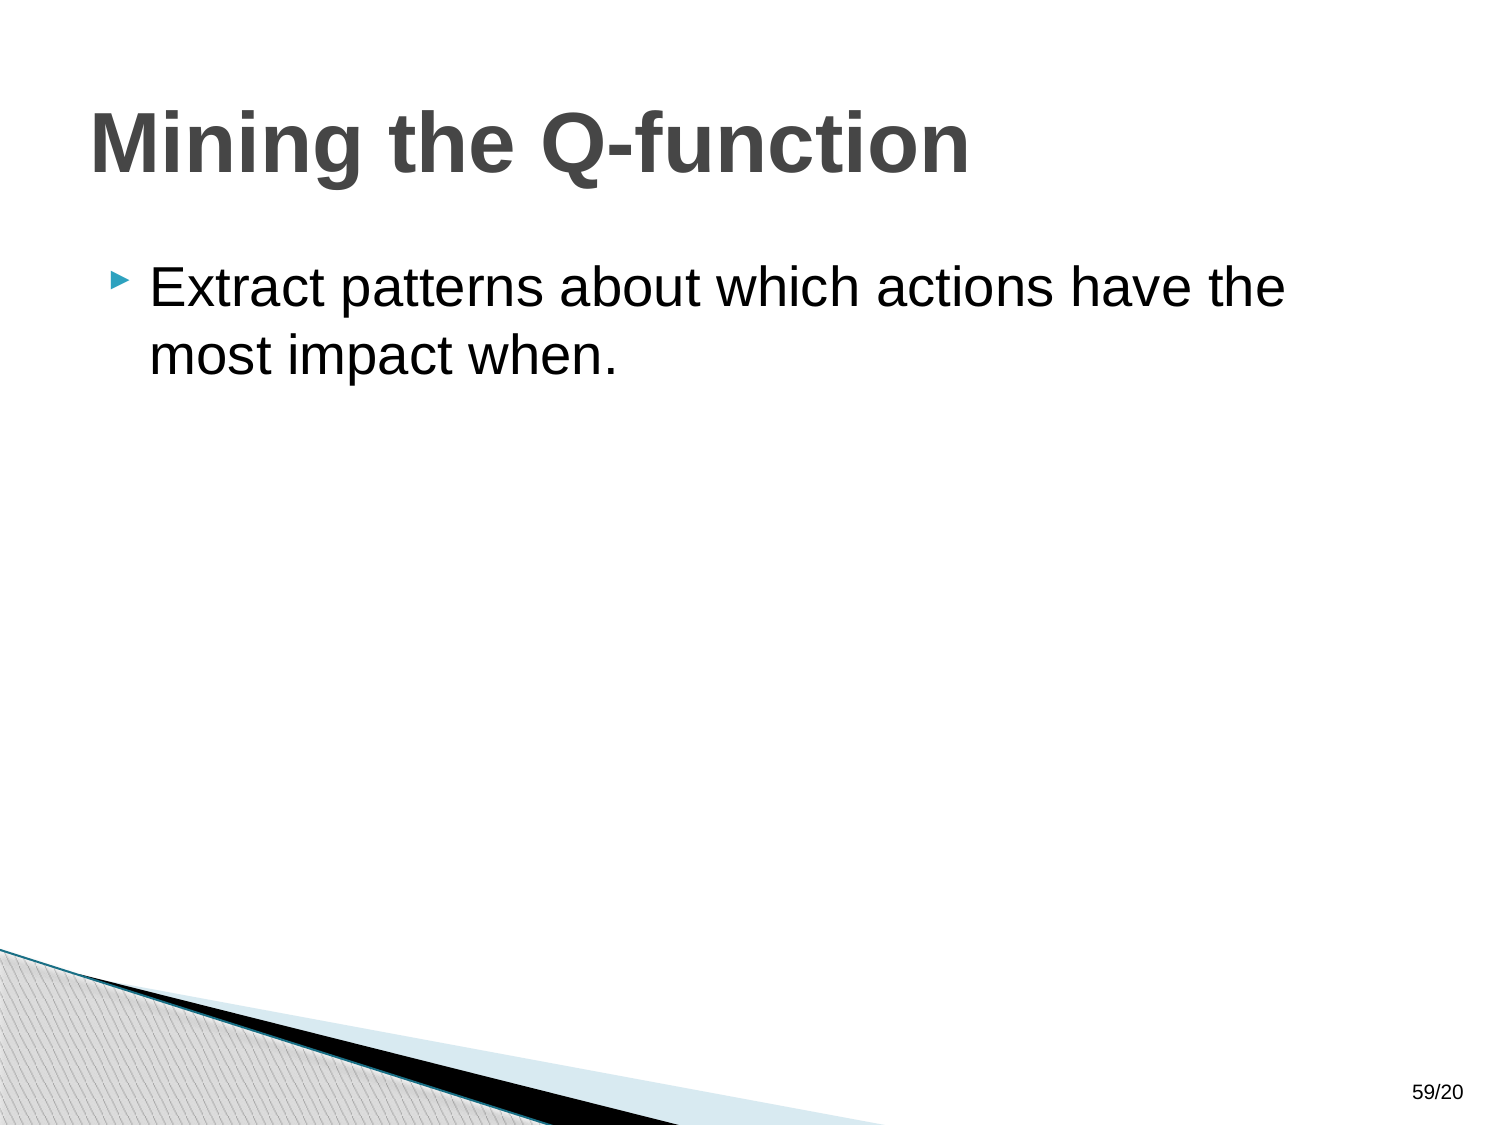

# Mining the Q-function
Extract patterns about which actions have the most impact when.
59/20